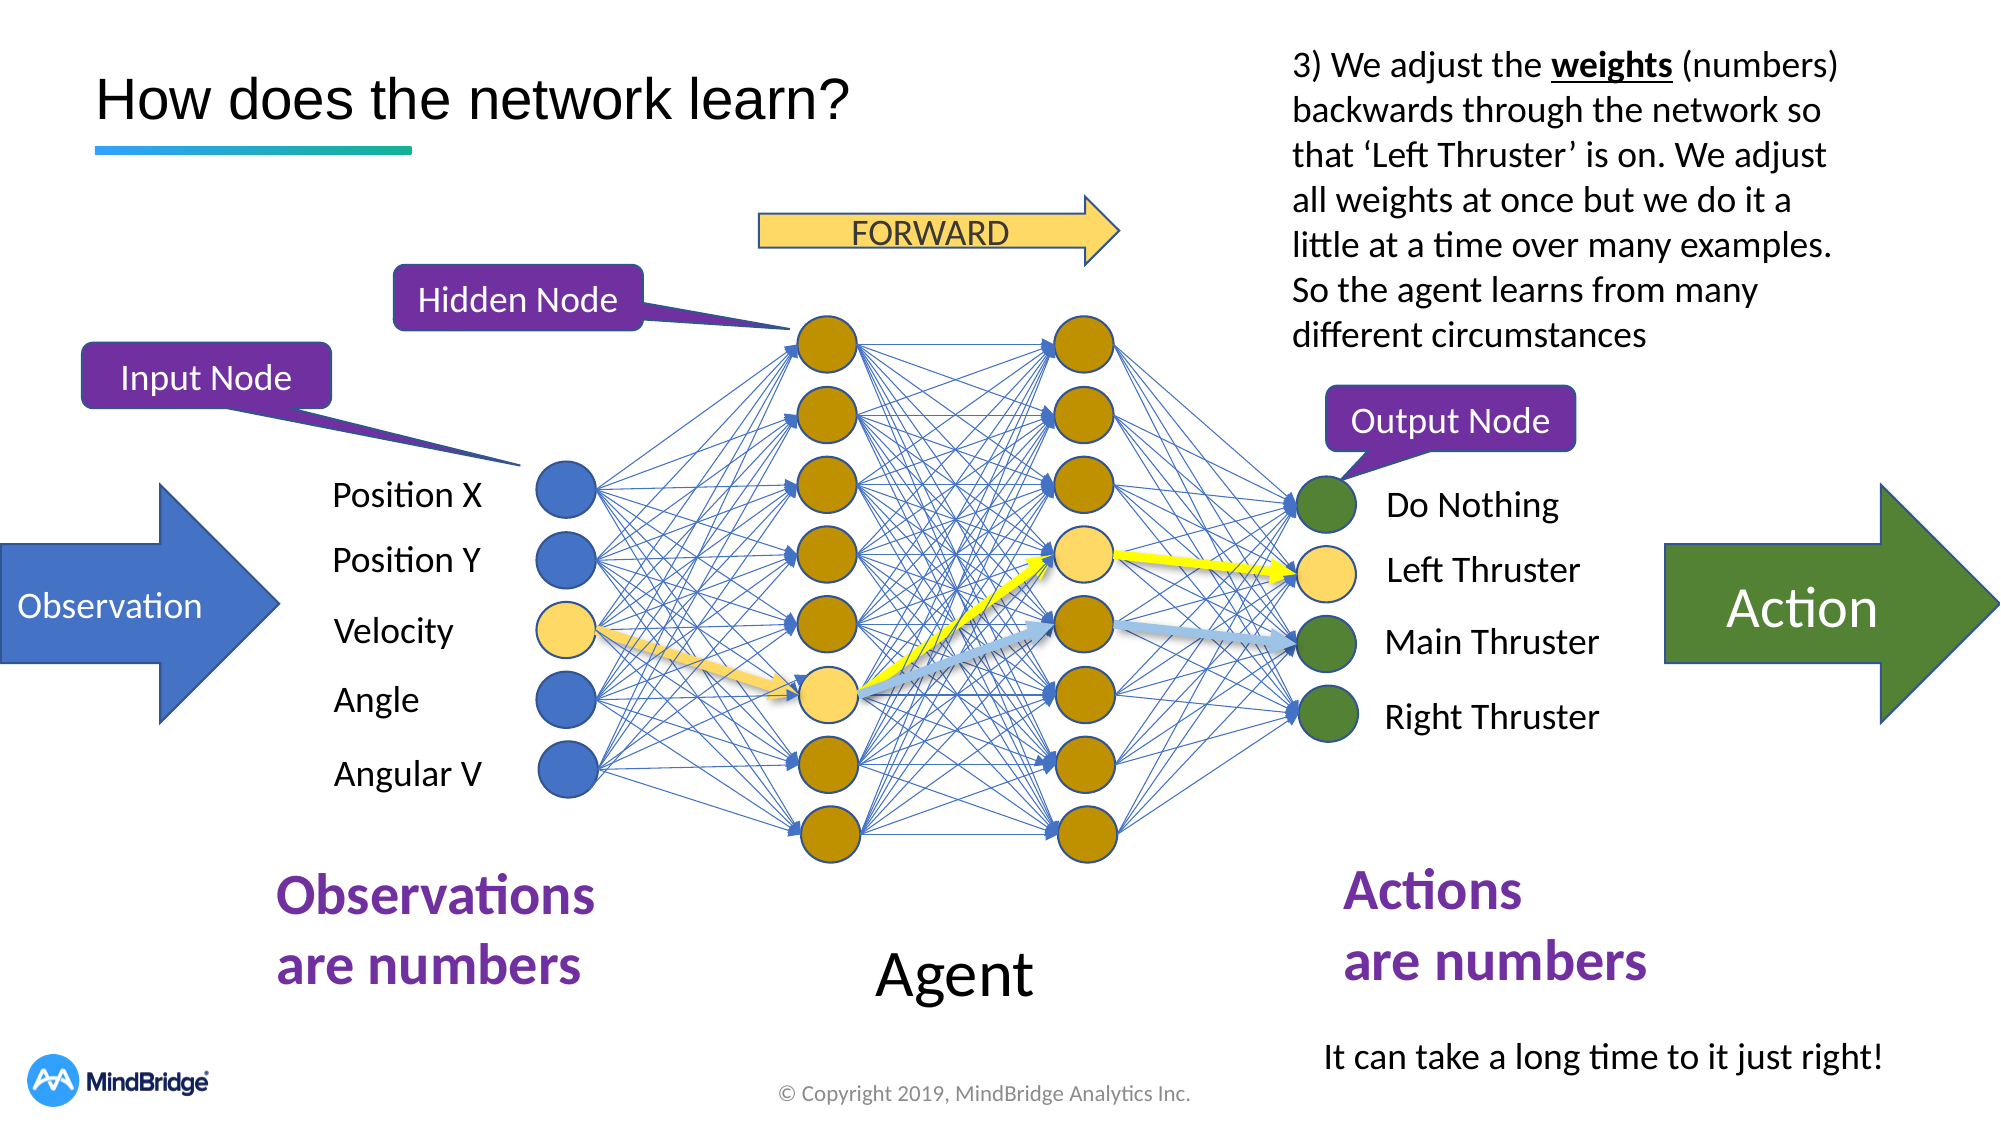

3) We adjust the weights (numbers) backwards through the network so that ‘Left Thruster’ is on. We adjust all weights at once but we do it a little at a time over many examples. So the agent learns from many different circumstances
How does the network learn?
FORWARD
Hidden Node

Input Node
Output Node

Position X
Do Nothing

Observation
Action

Position Y

Left Thruster

Velocity

Main Thruster

Angle

Right Thruster

Angular V

Actions
are numbers
Observations
are numbers
Agent
It can take a long time to it just right!